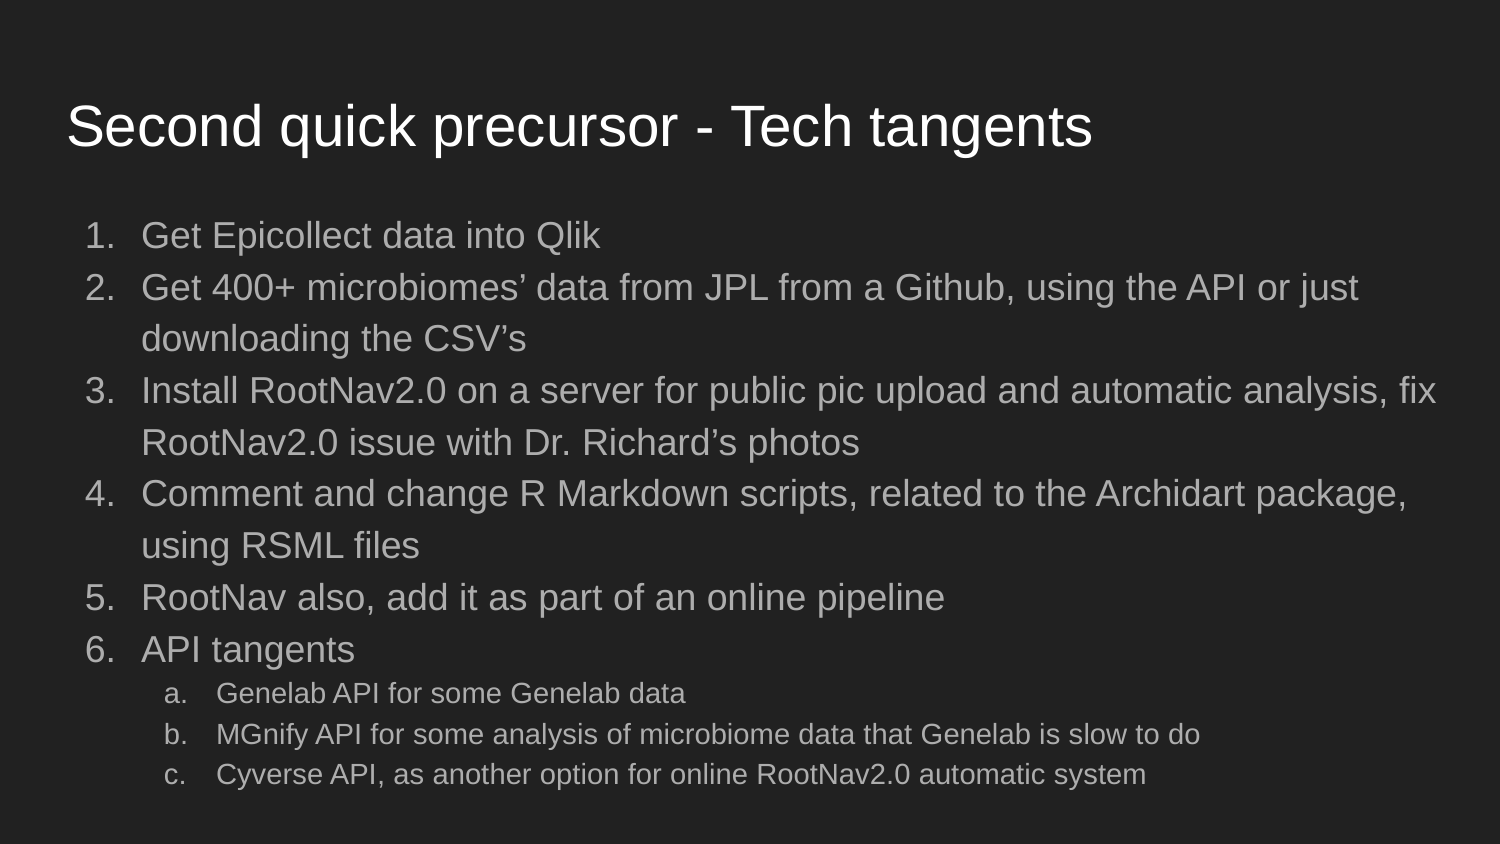

# Second quick precursor - Tech tangents
Get Epicollect data into Qlik
Get 400+ microbiomes’ data from JPL from a Github, using the API or just downloading the CSV’s
Install RootNav2.0 on a server for public pic upload and automatic analysis, fix RootNav2.0 issue with Dr. Richard’s photos
Comment and change R Markdown scripts, related to the Archidart package, using RSML files
RootNav also, add it as part of an online pipeline
API tangents
Genelab API for some Genelab data
MGnify API for some analysis of microbiome data that Genelab is slow to do
Cyverse API, as another option for online RootNav2.0 automatic system